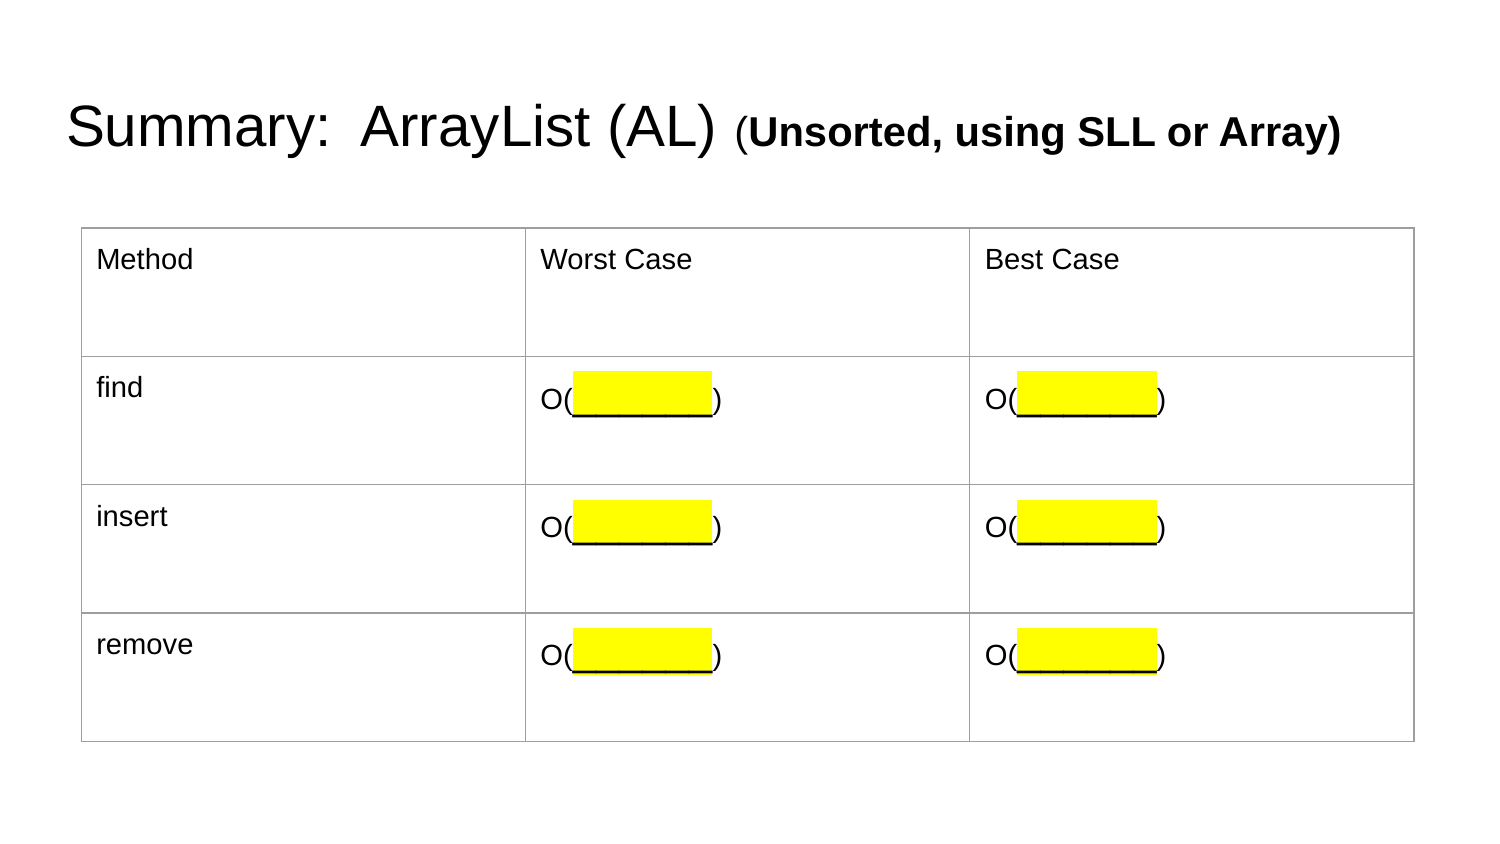

# Summary:  ArrayList (AL) (Unsorted, using SLL or Array)
| Method | Worst Case | Best Case |
| --- | --- | --- |
| find | O(\_\_\_\_\_\_) | O(\_\_\_\_\_\_) |
| insert | O(\_\_\_\_\_\_) | O(\_\_\_\_\_\_) |
| remove | O(\_\_\_\_\_\_) | O(\_\_\_\_\_\_) |